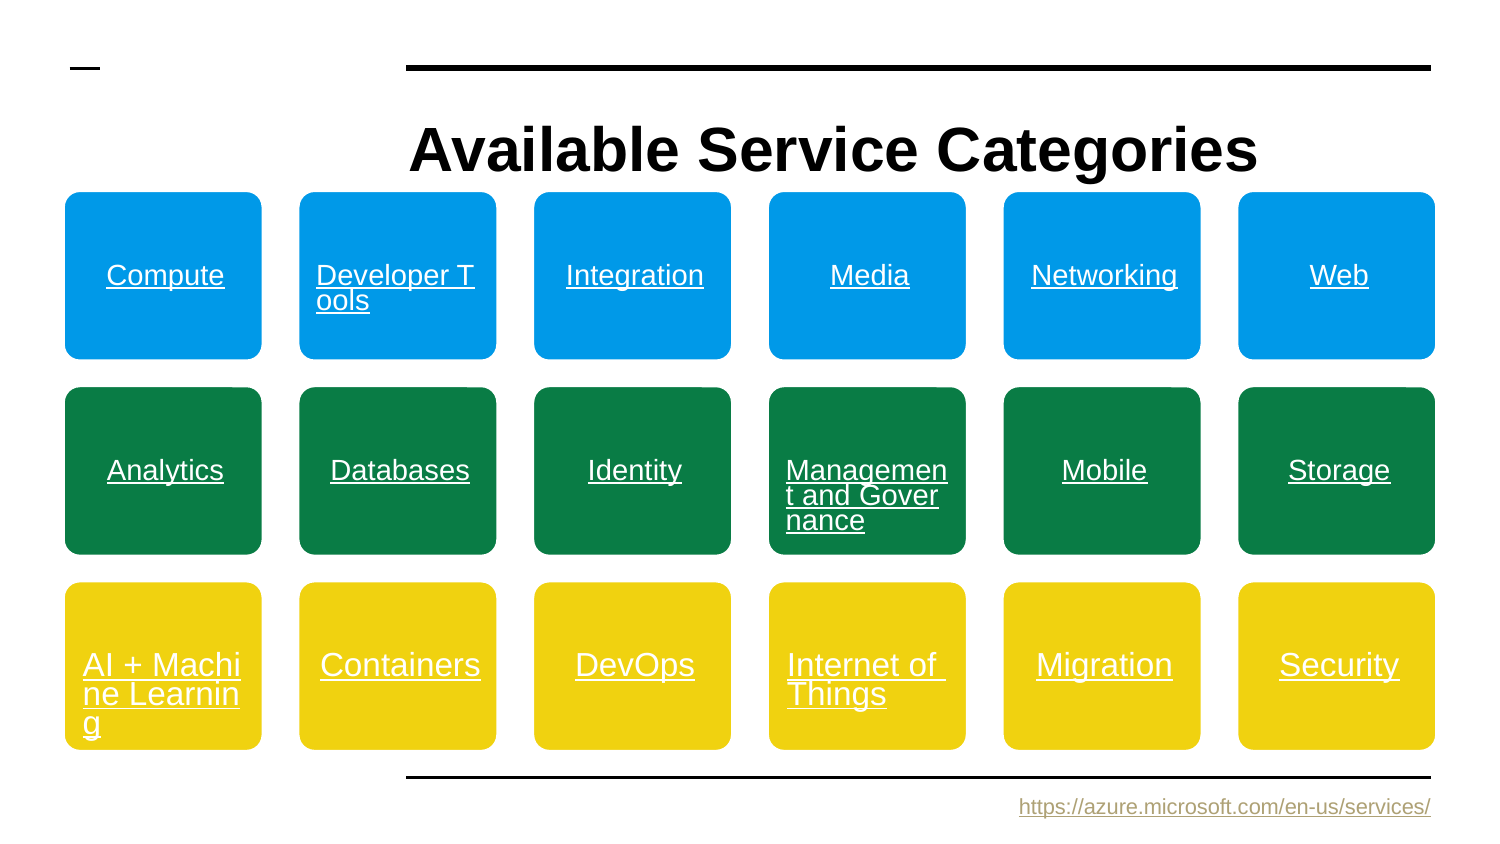

# Available Service Categories
AI + Machine Learning
Analytics
Compute
Containers
Databases
Developer Tools
DevOps
Identity
Integration
Internet of Things
Management and Governance
Media
Migration
Mobile
Networking
Security
Storage
Web
https://azure.microsoft.com/en-us/services/